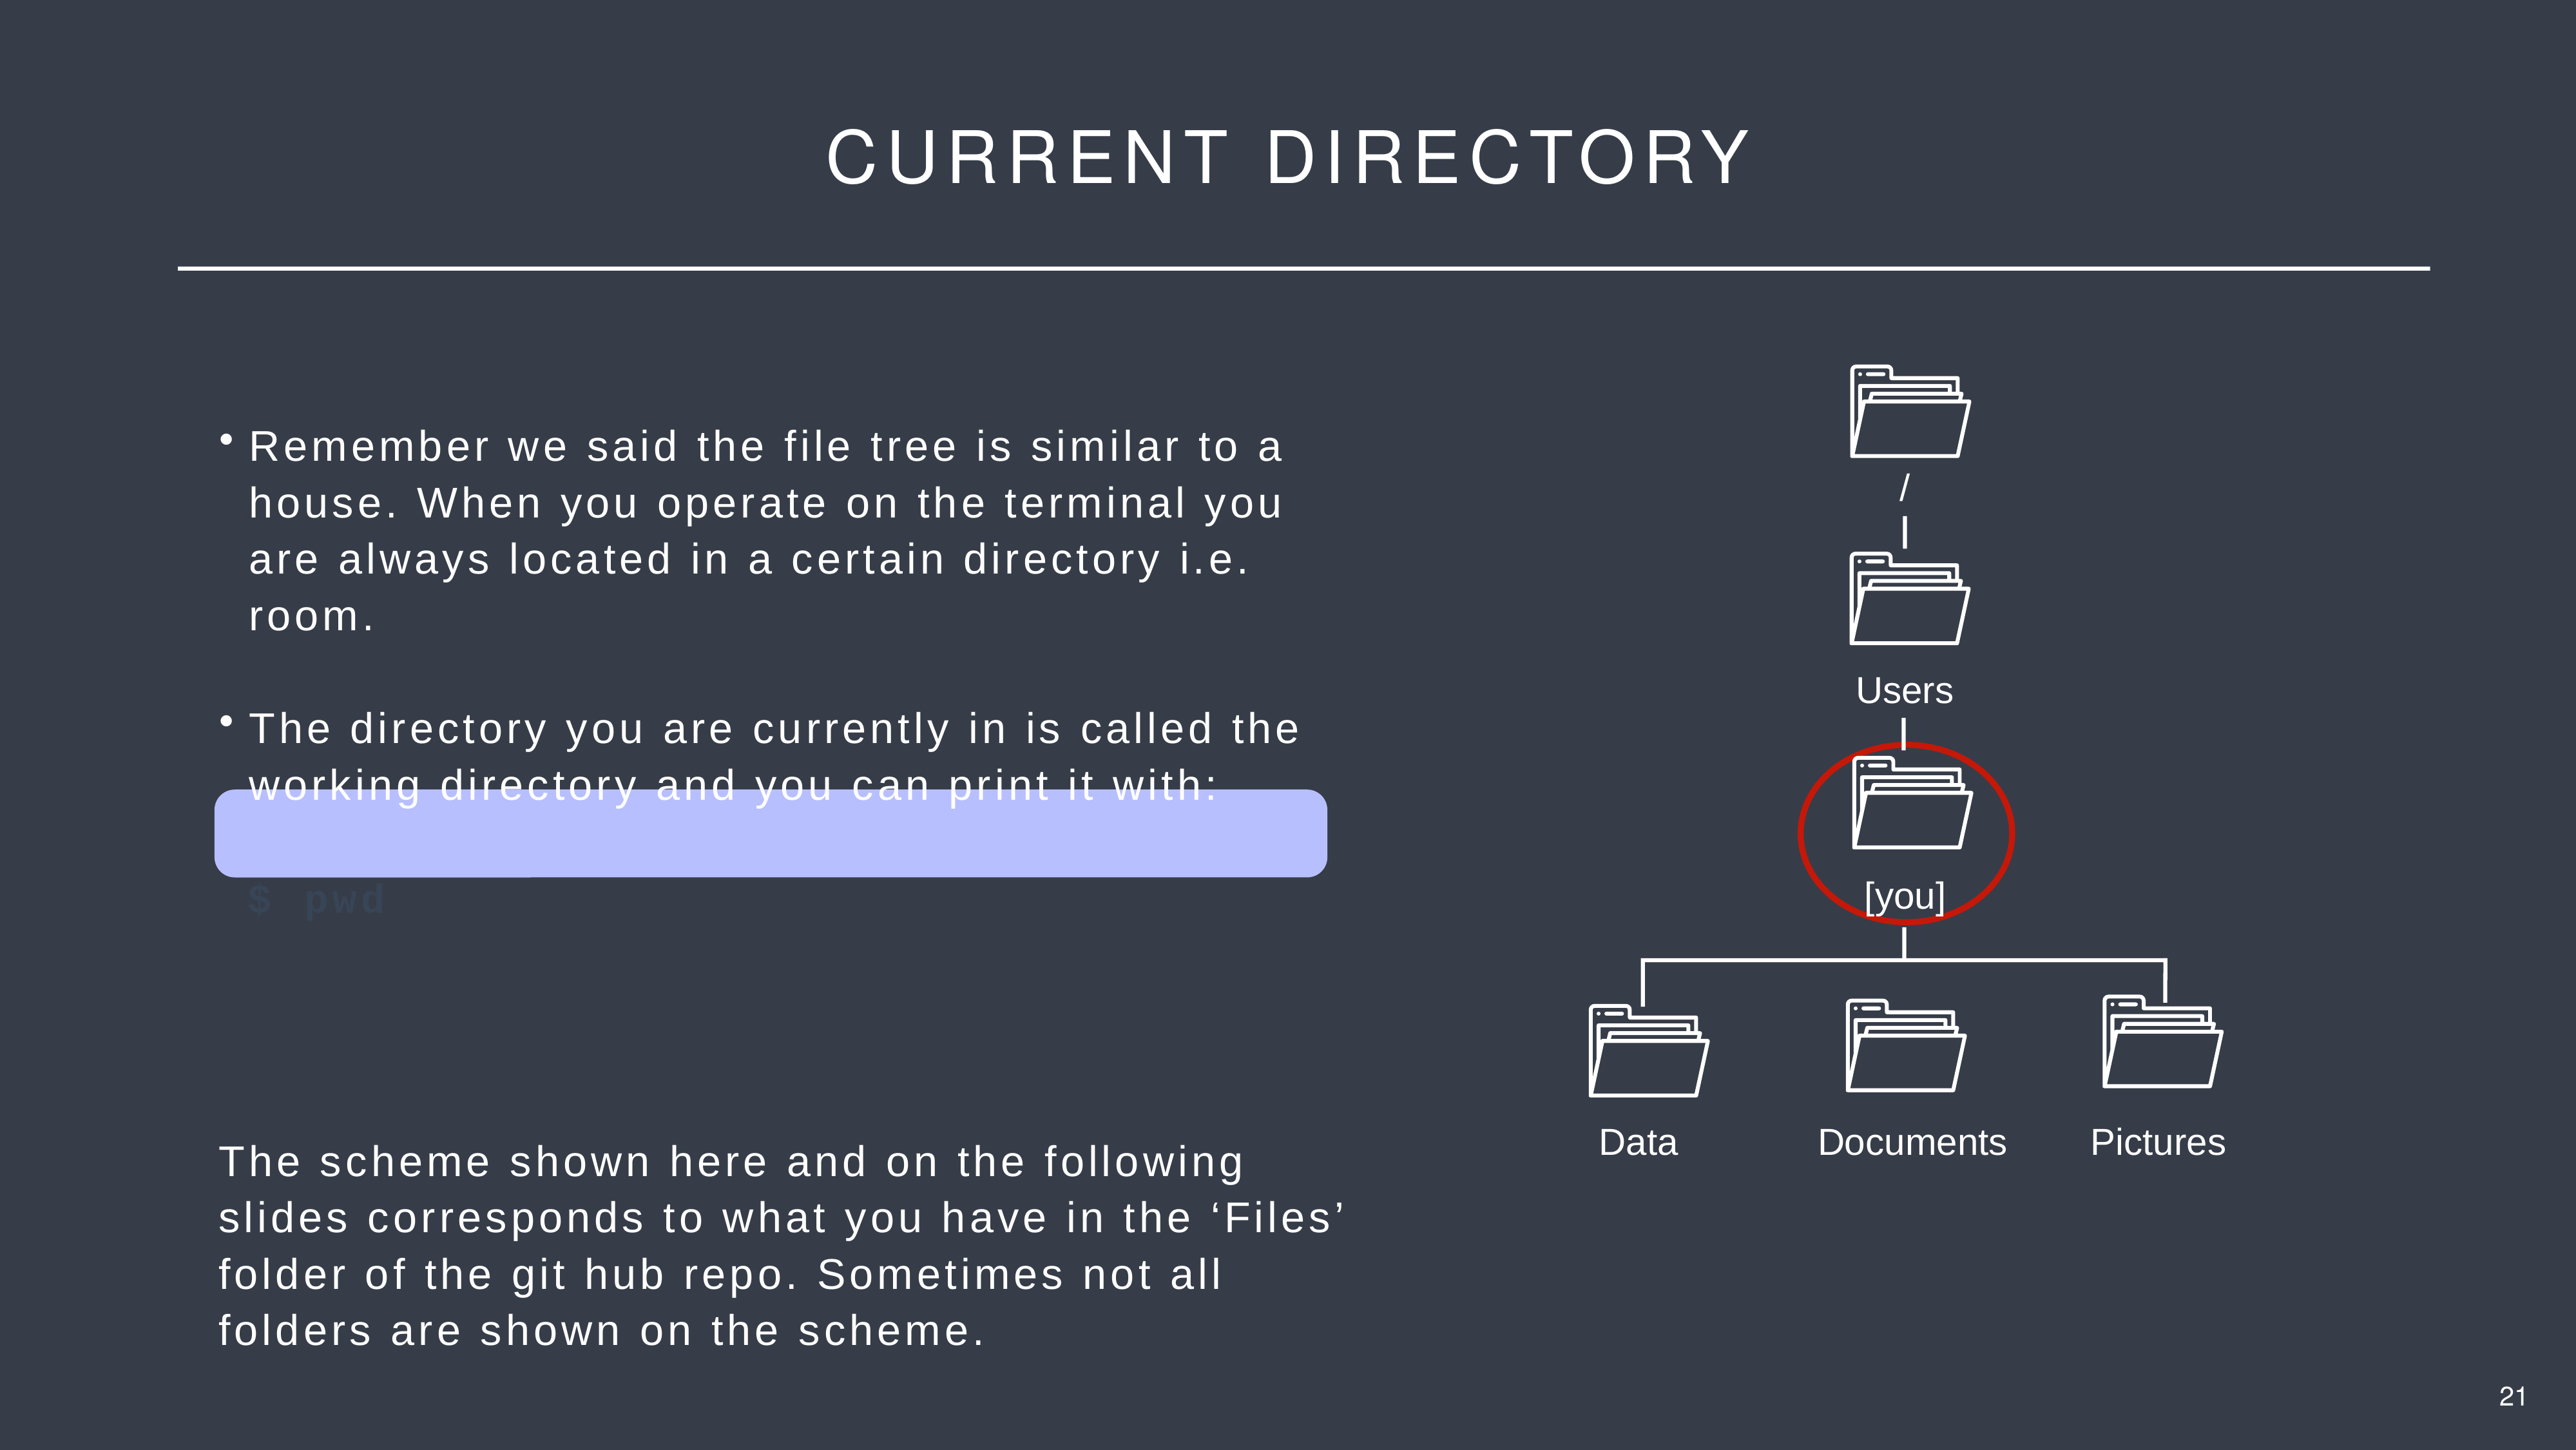

CURRENT DIRECTORY

/

Users

[you]

Data
Documents
Pictures
Remember we said the file tree is similar to a house. When you operate on the terminal you are always located in a certain directory i.e. room.

The directory you are currently in is called the working directory and you can print it with:

 $ pwd

The scheme shown here and on the following slides corresponds to what you have in the ‘Files’ folder of the git hub repo. Sometimes not all folders are shown on the scheme.

21